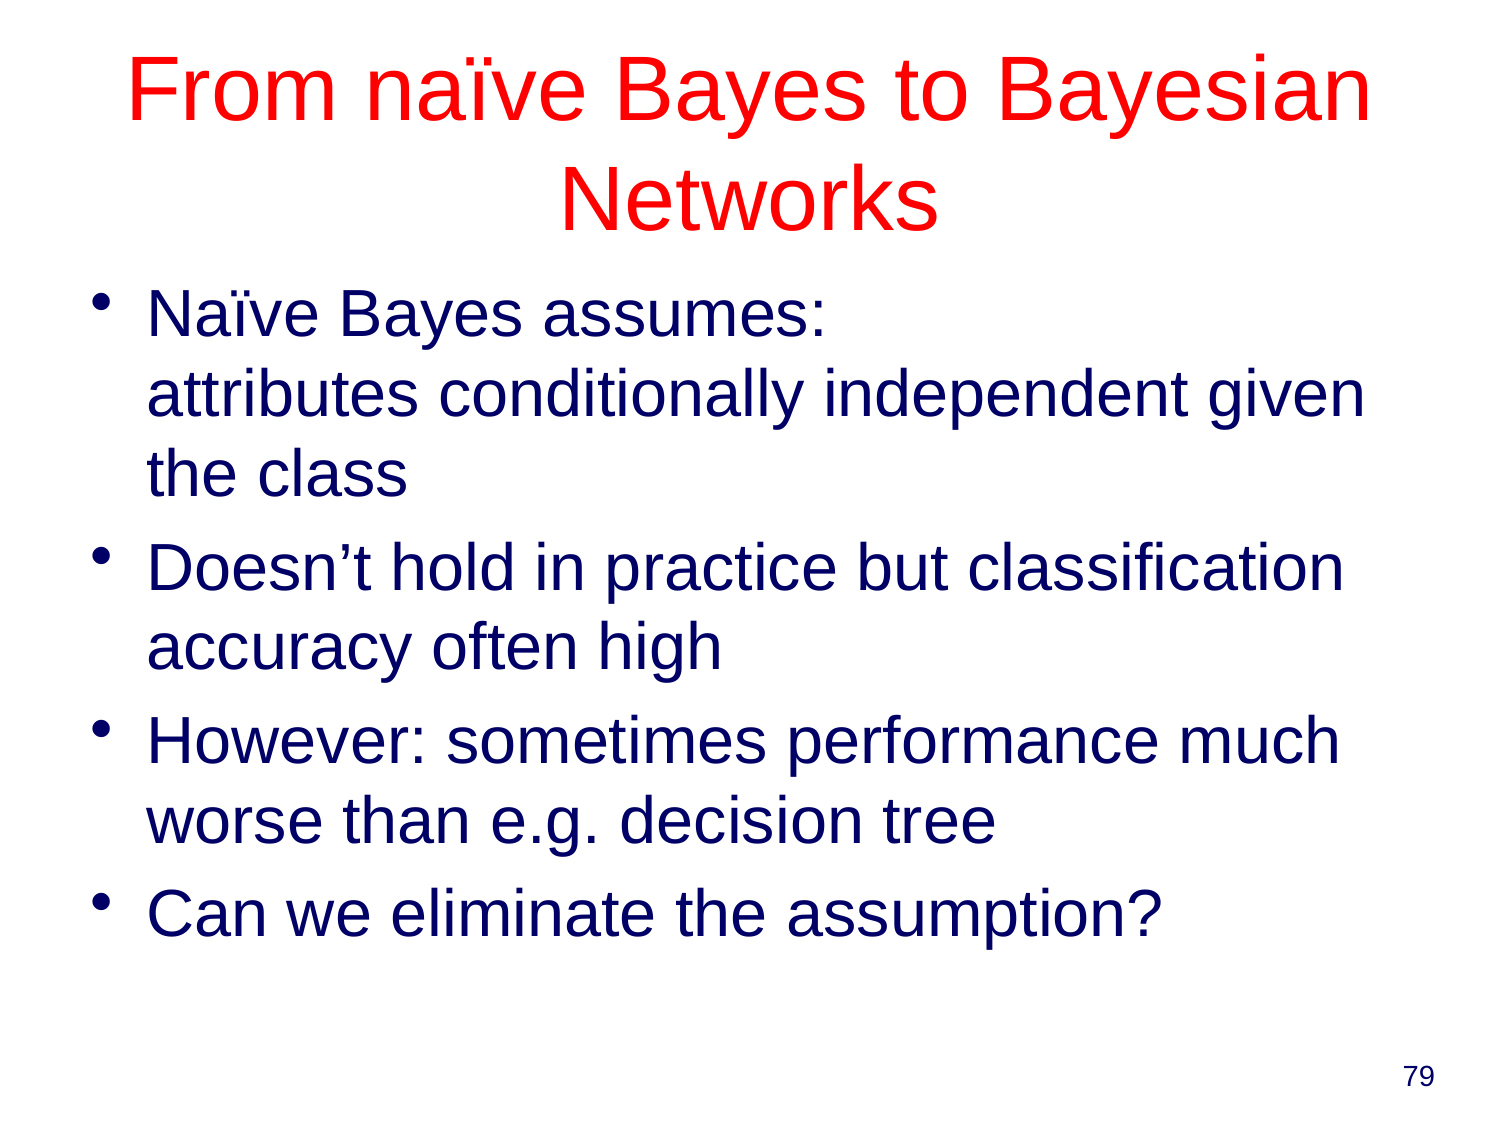

# From naïve Bayes to Bayesian Networks
Naïve Bayes assumes:
attributes conditionally independent given the class
Doesn’t hold in practice but classification accuracy often high
However: sometimes performance much worse than e.g. decision tree
Can we eliminate the assumption?

79